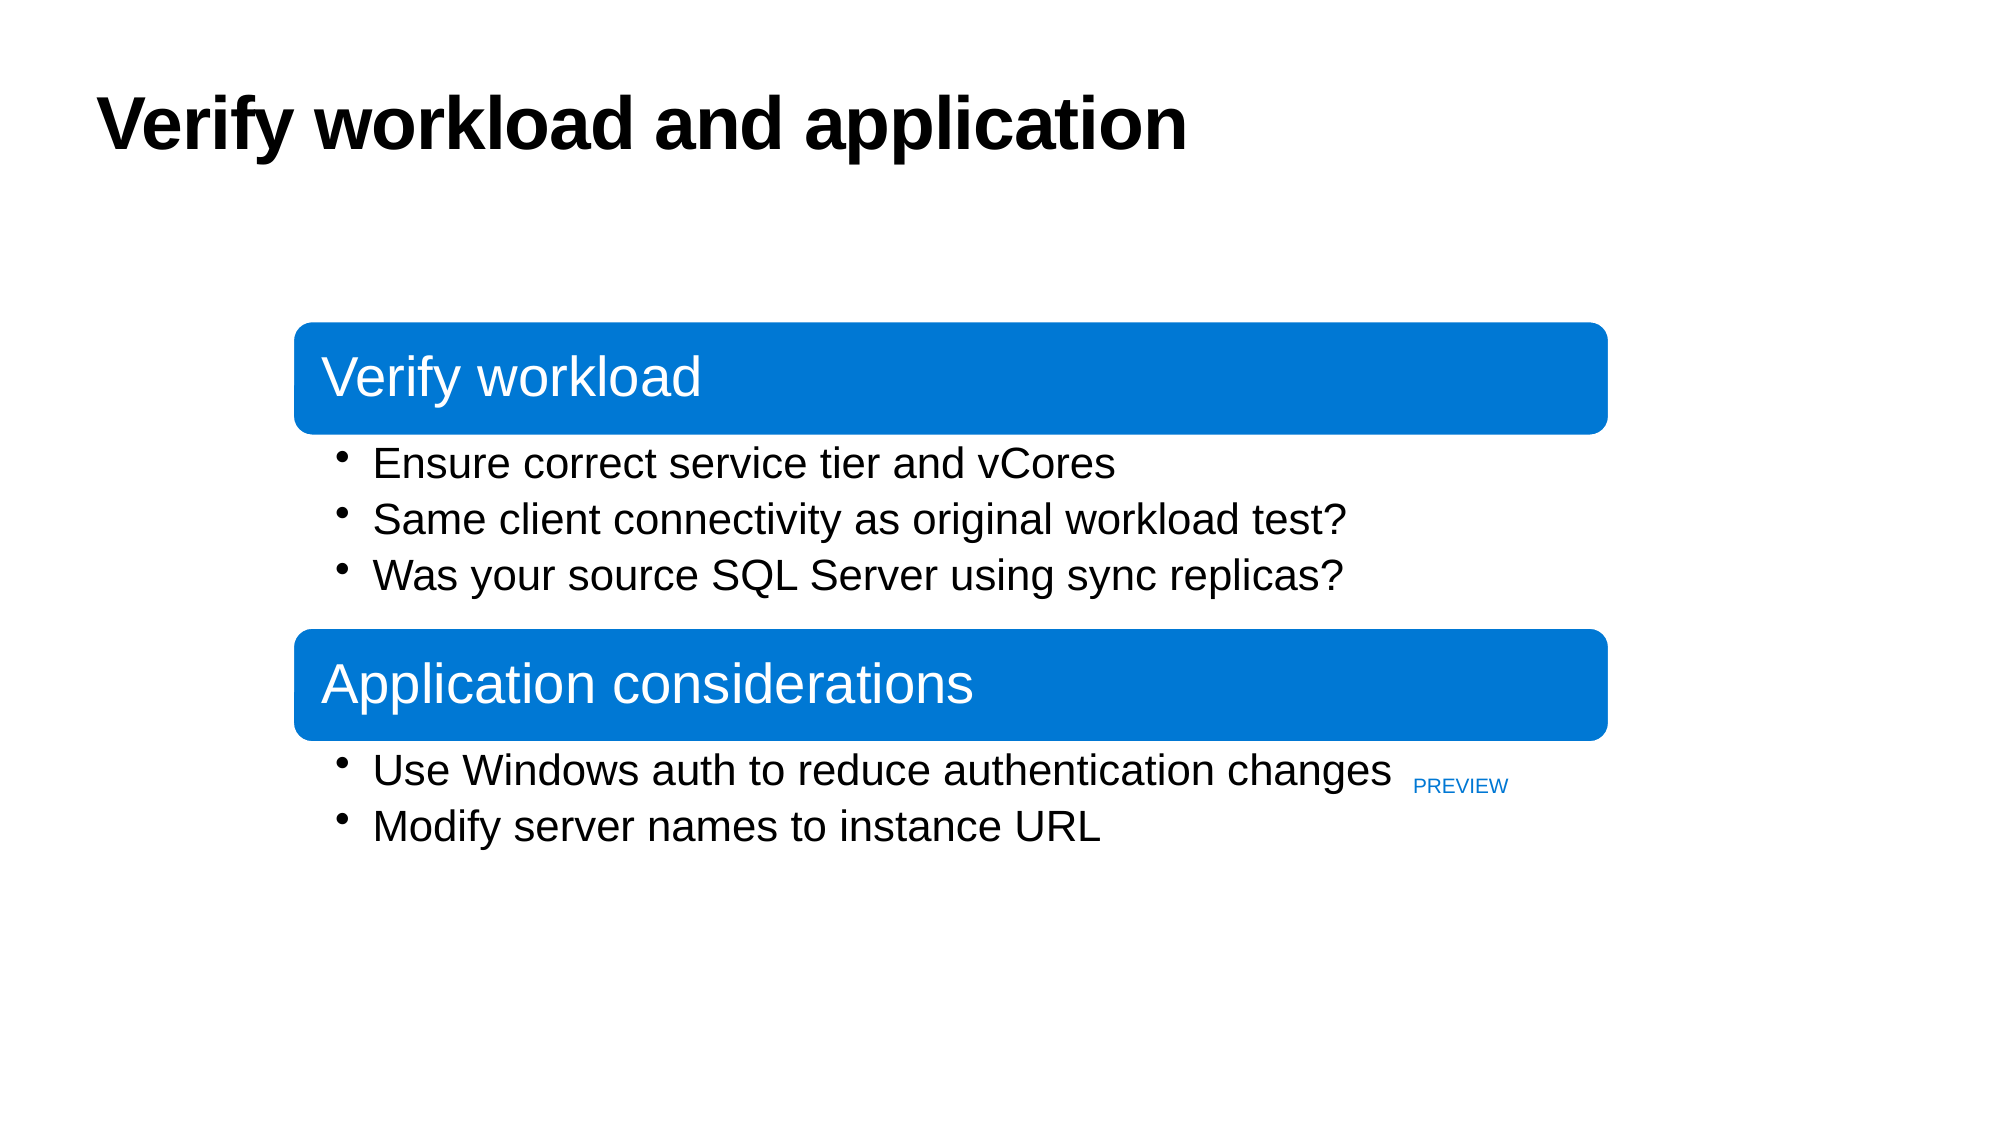

# Verify workload and application
Verify workload
Ensure correct service tier and vCores
Same client connectivity as original workload test?
Was your source SQL Server using sync replicas?
Application considerations
Use Windows auth to reduce authentication changes
Modify server names to instance URL
PREVIEW